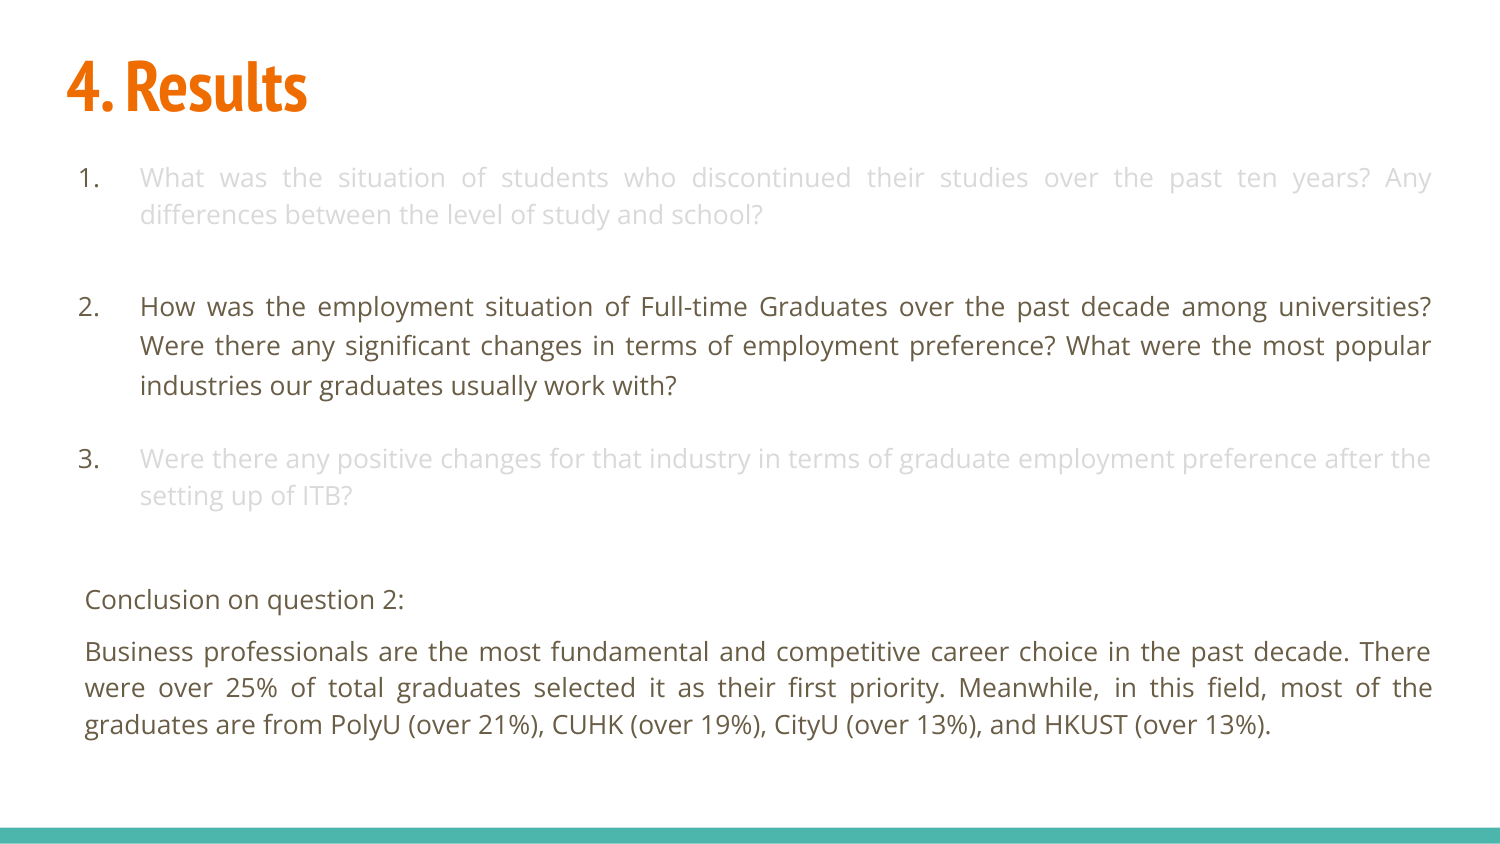

# 4. Results
What was the situation of students who discontinued their studies over the past ten years? Any differences between the level of study and school?

How was the employment situation of Full-time Graduates over the past decade among universities? Were there any significant changes in terms of employment preference? What were the most popular industries our graduates usually work with?

Were there any positive changes for that industry in terms of graduate employment preference after the setting up of ITB?

Conclusion on question 2:
Business professionals are the most fundamental and competitive career choice in the past decade. There were over 25% of total graduates selected it as their first priority. Meanwhile, in this field, most of the graduates are from PolyU (over 21%), CUHK (over 19%), CityU (over 13%), and HKUST (over 13%).